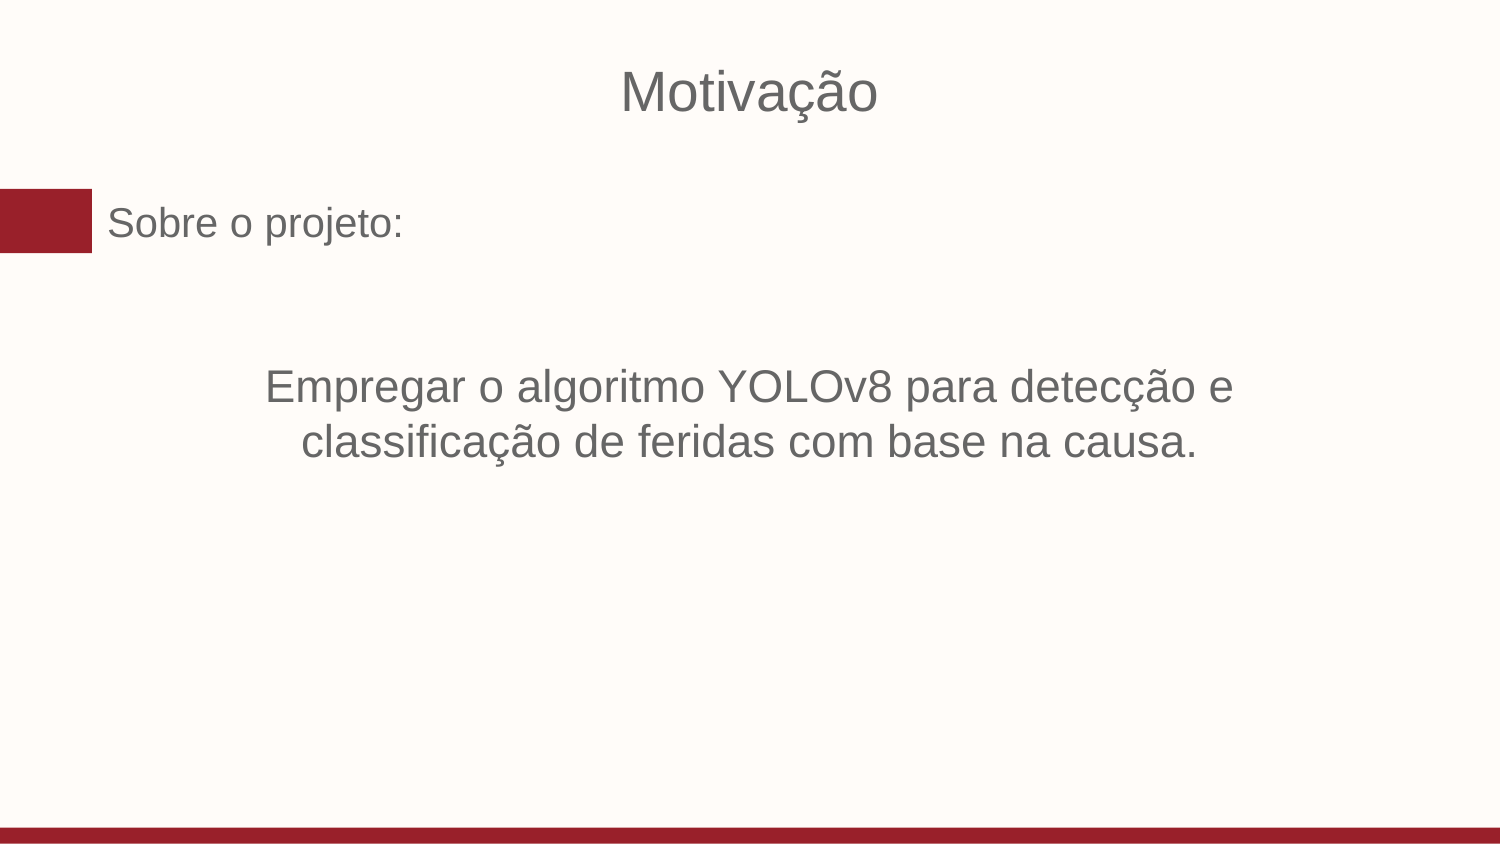

# Motivação
Sobre o projeto:

Empregar o algoritmo YOLOv8 para detecção e classificação de feridas com base na causa.